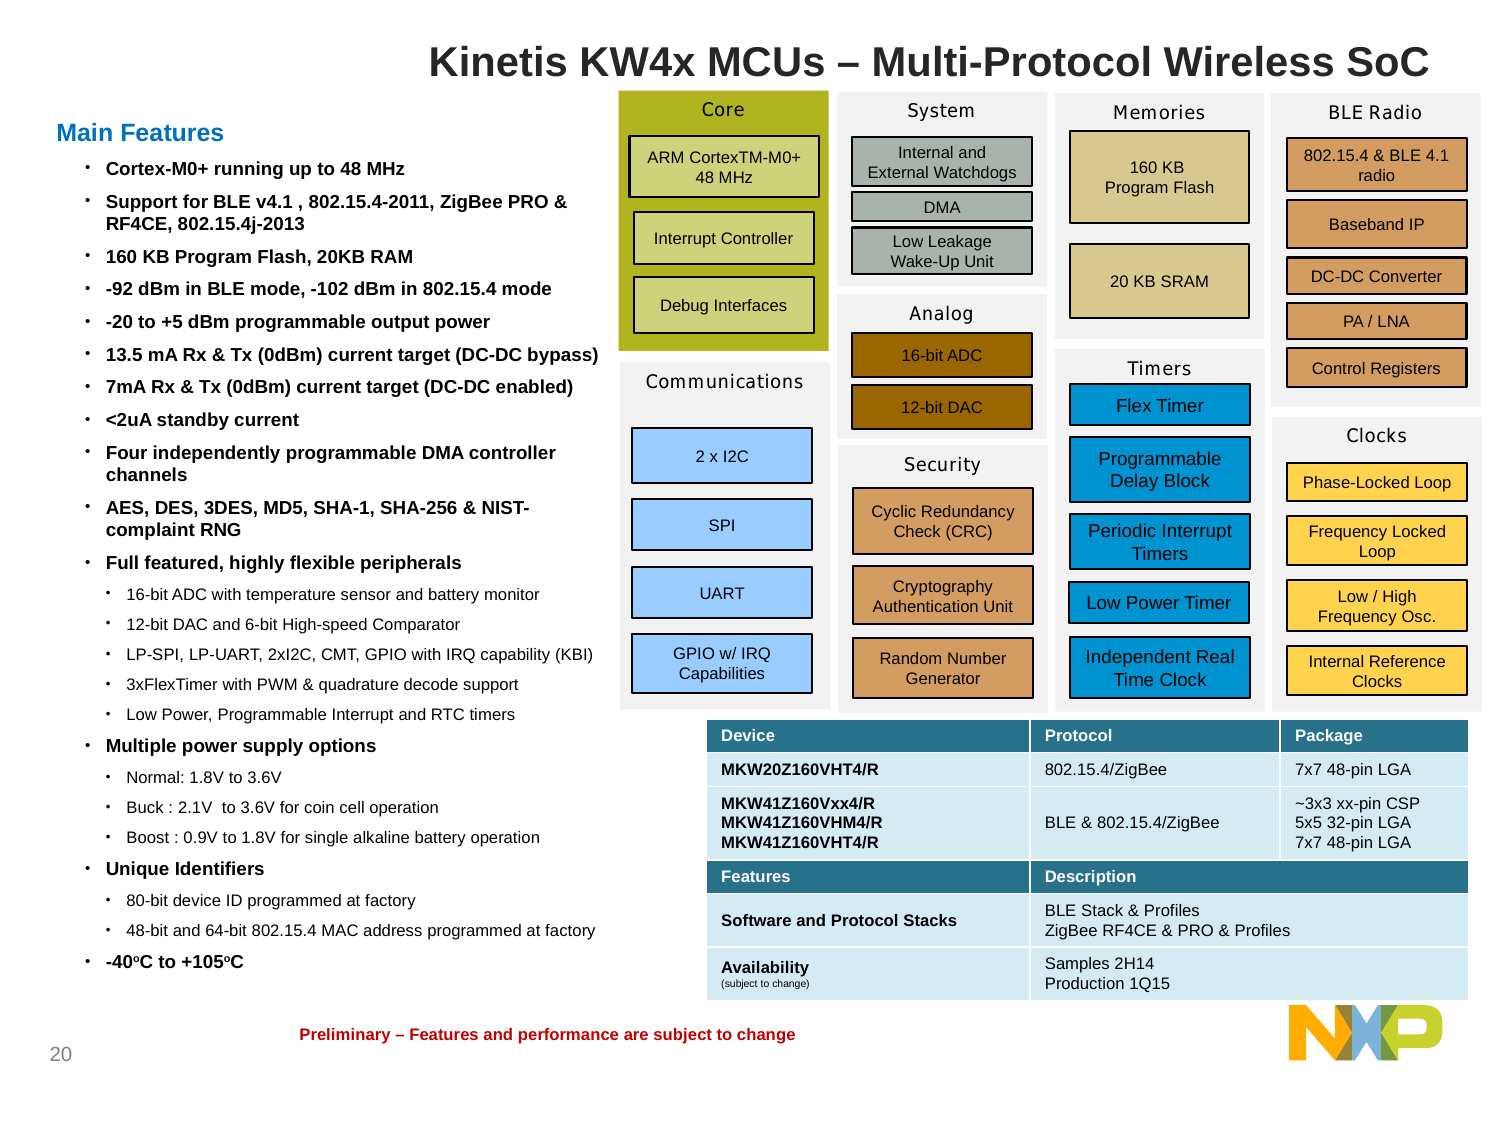

Kinetis KW4x MCUs – Multi-Protocol Wireless SoC
Core
System
Memories
BLE Radio
160 KB
Program Flash
ARM CortexTM-M0+
48 MHz
Internal and External Watchdogs
802.15.4 & BLE 4.1 radio
DMA
Baseband IP
Interrupt Controller
Low Leakage Wake-Up Unit
20 KB SRAM
DC-DC Converter
Debug Interfaces
Analog
PA / LNA
16-bit ADC
Control Registers
Timers
Communications
Flex Timer
12-bit DAC
Clocks
2 x I2C
Programmable Delay Block
Security
Phase-Locked Loop
Cyclic Redundancy Check (CRC)
SPI
Periodic Interrupt Timers
Frequency Locked Loop
Cryptography Authentication Unit
UART
Low / High Frequency Osc.
Low Power Timer
GPIO w/ IRQ Capabilities
Independent Real Time Clock
Random Number Generator
Internal Reference Clocks
Main Features
Cortex-M0+ running up to 48 MHz
Support for BLE v4.1 , 802.15.4-2011, ZigBee PRO & RF4CE, 802.15.4j-2013
160 KB Program Flash, 20KB RAM
-92 dBm in BLE mode, -102 dBm in 802.15.4 mode
-20 to +5 dBm programmable output power
13.5 mA Rx & Tx (0dBm) current target (DC-DC bypass)
7mA Rx & Tx (0dBm) current target (DC-DC enabled)
<2uA standby current
Four independently programmable DMA controller channels
AES, DES, 3DES, MD5, SHA-1, SHA-256 & NIST-complaint RNG
Full featured, highly flexible peripherals
16-bit ADC with temperature sensor and battery monitor
12-bit DAC and 6-bit High-speed Comparator
LP-SPI, LP-UART, 2xI2C, CMT, GPIO with IRQ capability (KBI)
3xFlexTimer with PWM & quadrature decode support
Low Power, Programmable Interrupt and RTC timers
Multiple power supply options
Normal: 1.8V to 3.6V
Buck : 2.1V  to 3.6V for coin cell operation
Boost : 0.9V to 1.8V for single alkaline battery operation
Unique Identifiers
80-bit device ID programmed at factory
48-bit and 64-bit 802.15.4 MAC address programmed at factory
-40oC to +105oC
| Device | Protocol | Package |
| --- | --- | --- |
| MKW20Z160VHT4/R | 802.15.4/ZigBee | 7x7 48-pin LGA |
| MKW41Z160Vxx4/R MKW41Z160VHM4/R MKW41Z160VHT4/R | BLE & 802.15.4/ZigBee | ~3x3 xx-pin CSP 5x5 32-pin LGA 7x7 48-pin LGA |
| Features | Description |  |
| Software and Protocol Stacks | BLE Stack & Profiles ZigBee RF4CE & PRO & Profiles |  |
| Availability (subject to change) | Samples 2H14 Production 1Q15 |  |
Preliminary – Features and performance are subject to change